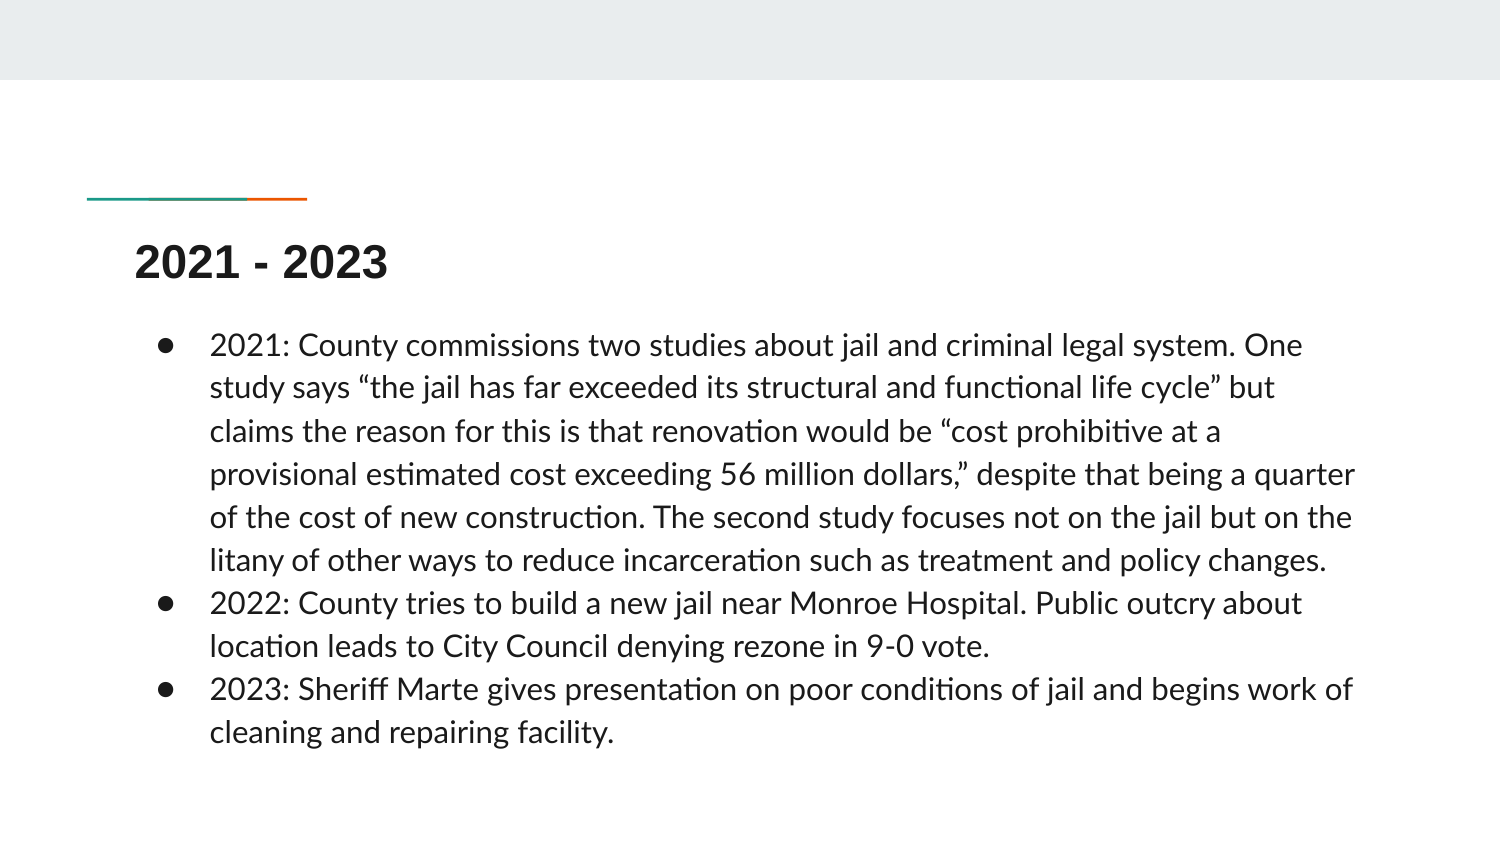

# 2021 - 2023
2021: County commissions two studies about jail and criminal legal system. One study says “the jail has far exceeded its structural and functional life cycle” but claims the reason for this is that renovation would be “cost prohibitive at a provisional estimated cost exceeding 56 million dollars,” despite that being a quarter of the cost of new construction. The second study focuses not on the jail but on the litany of other ways to reduce incarceration such as treatment and policy changes.
2022: County tries to build a new jail near Monroe Hospital. Public outcry about location leads to City Council denying rezone in 9-0 vote.
2023: Sheriff Marte gives presentation on poor conditions of jail and begins work of cleaning and repairing facility.